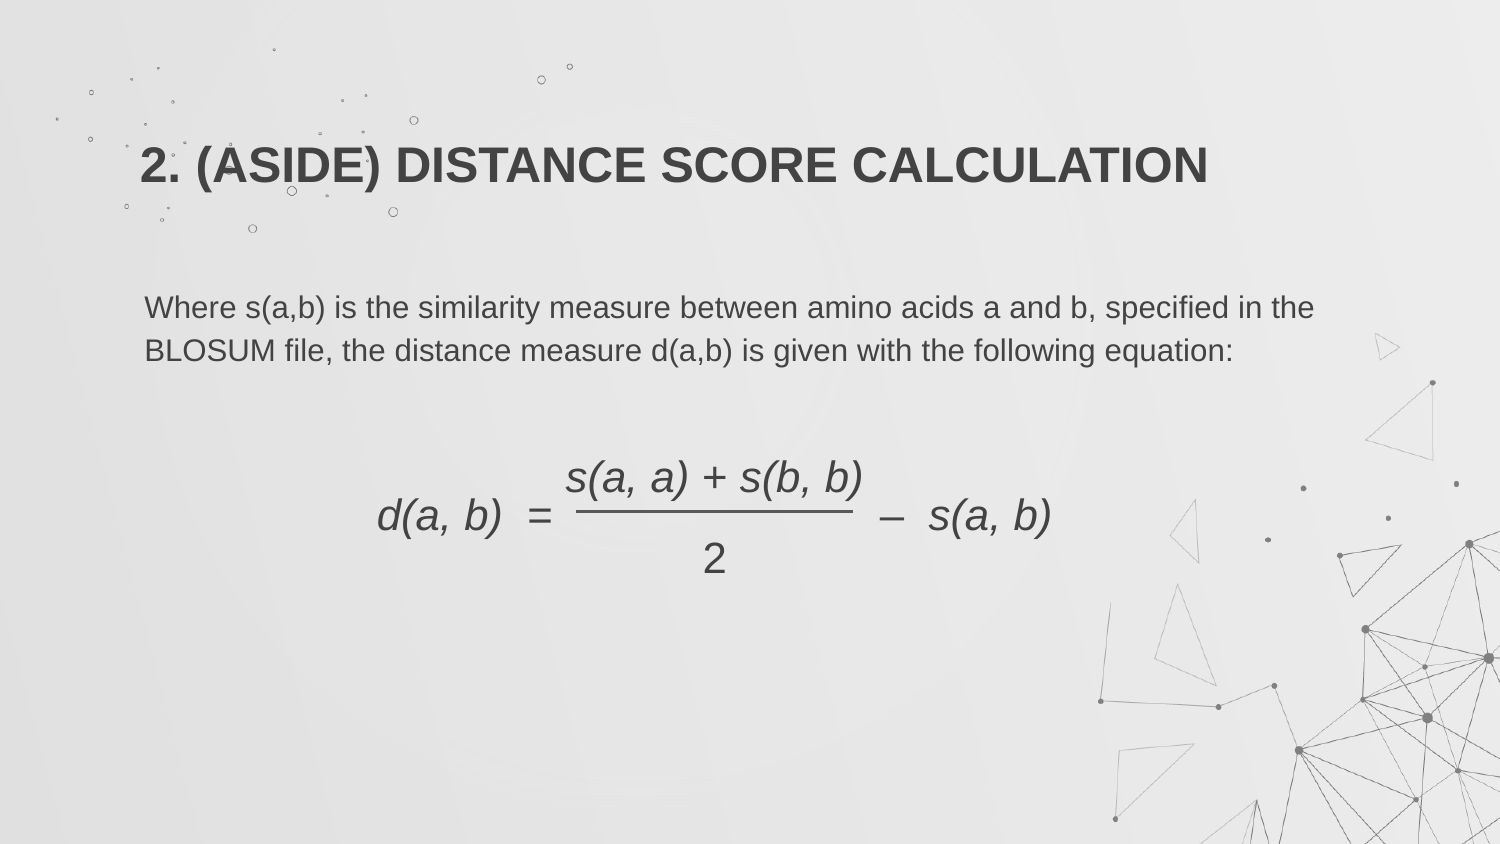

# 2. (ASIDE) DISTANCE SCORE CALCULATION
Where s(a,b) is the similarity measure between amino acids a and b, specified in the BLOSUM file, the distance measure d(a,b) is given with the following equation:
s(a, a) + s(b, b)
d(a, b)  =
–  s(a, b)
2